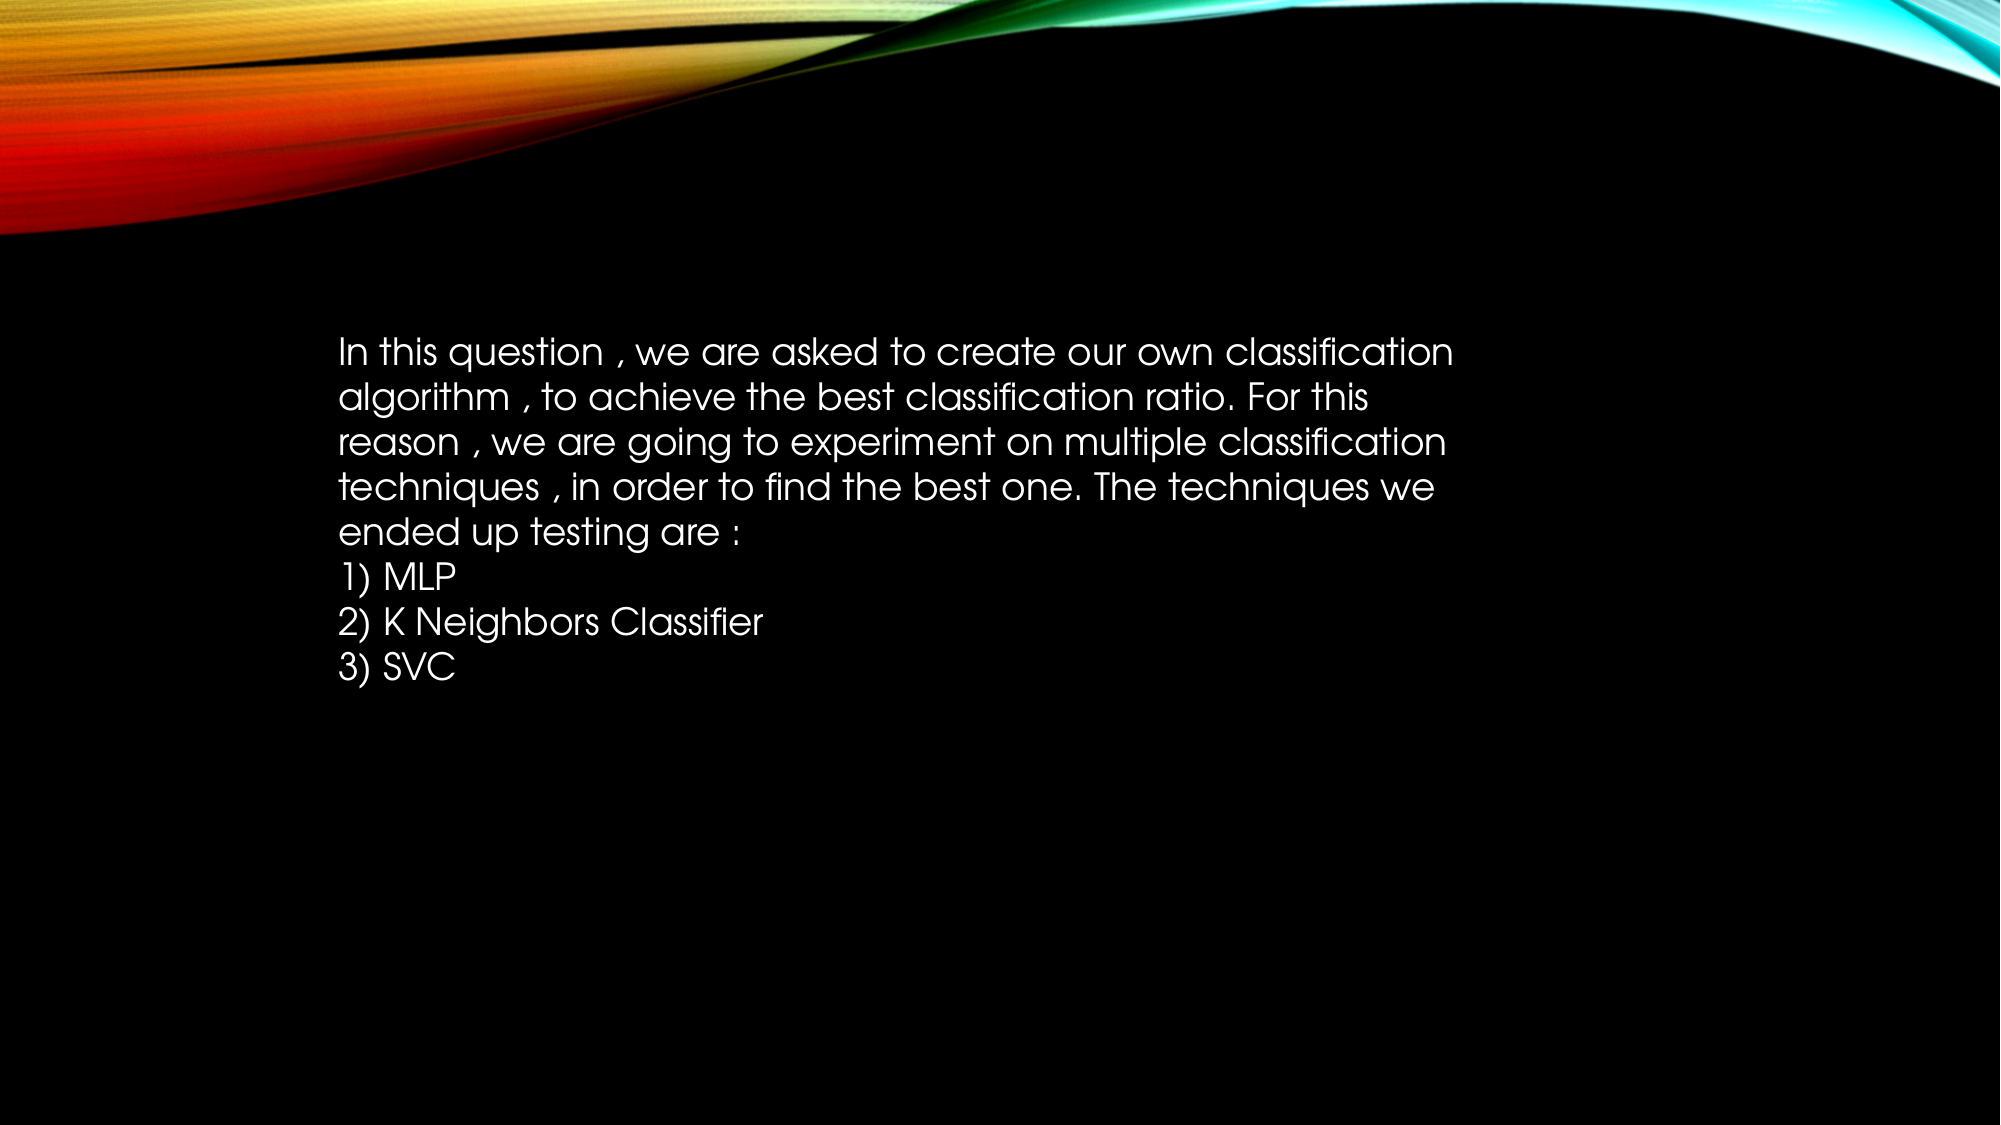

In this question , we are asked to create our own classification algorithm , to achieve the best classification ratio. For this reason , we are going to experiment on multiple classification techniques , in order to find the best one. The techniques we ended up testing are :
1) MLP
2) K Neighbors Classifier
3) SVC